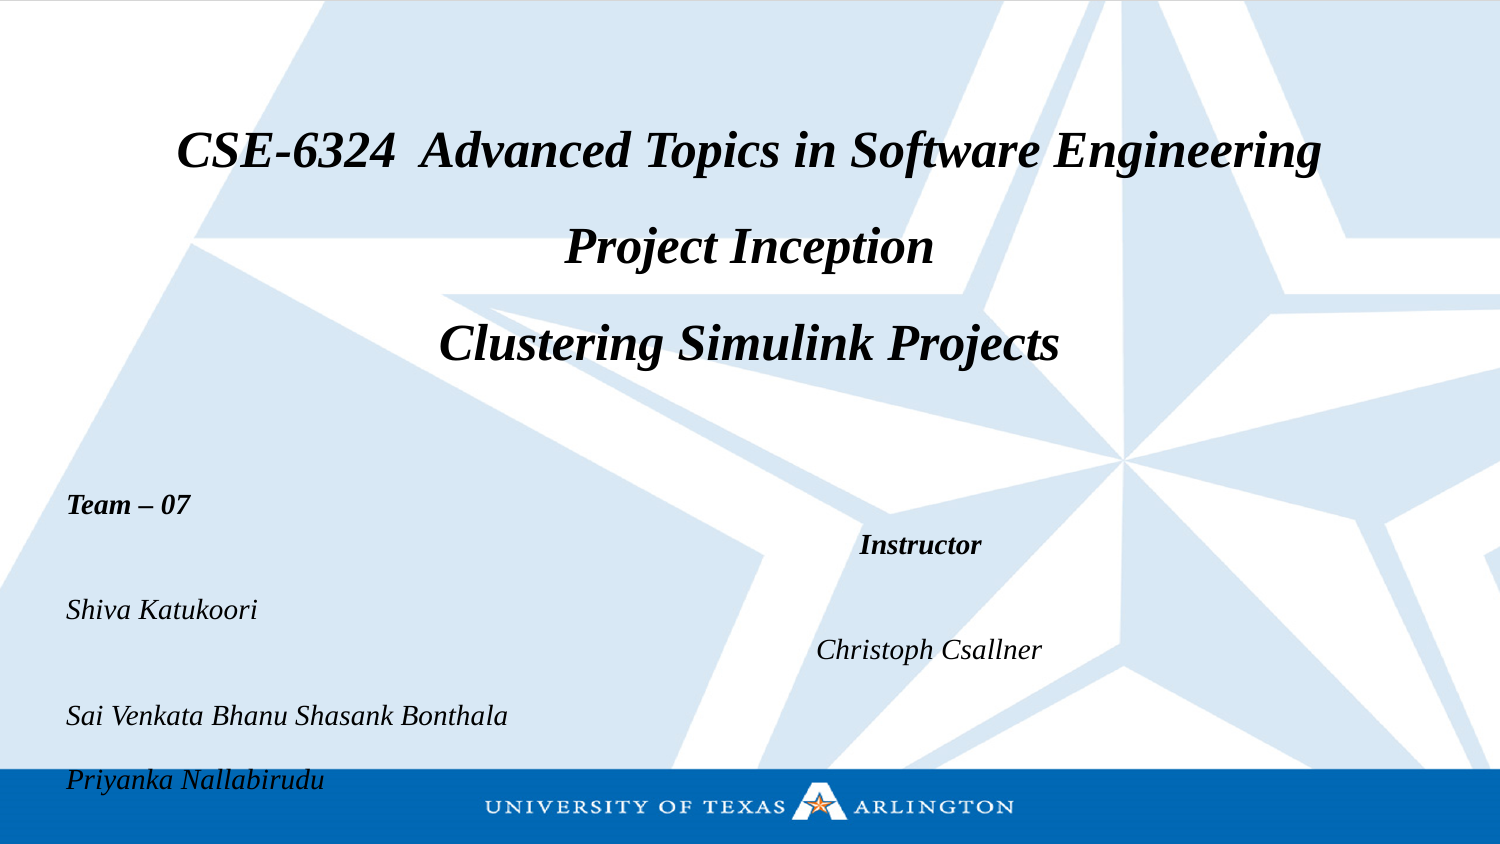

# CSE-6324  Advanced Topics in Software Engineering
Project Inception
Clustering Simulink Projects
Team – 07														      Instructor
Shiva Katukoori													Christoph Csallner
Sai Venkata Bhanu Shasank Bonthala
Priyanka Nallabirudu